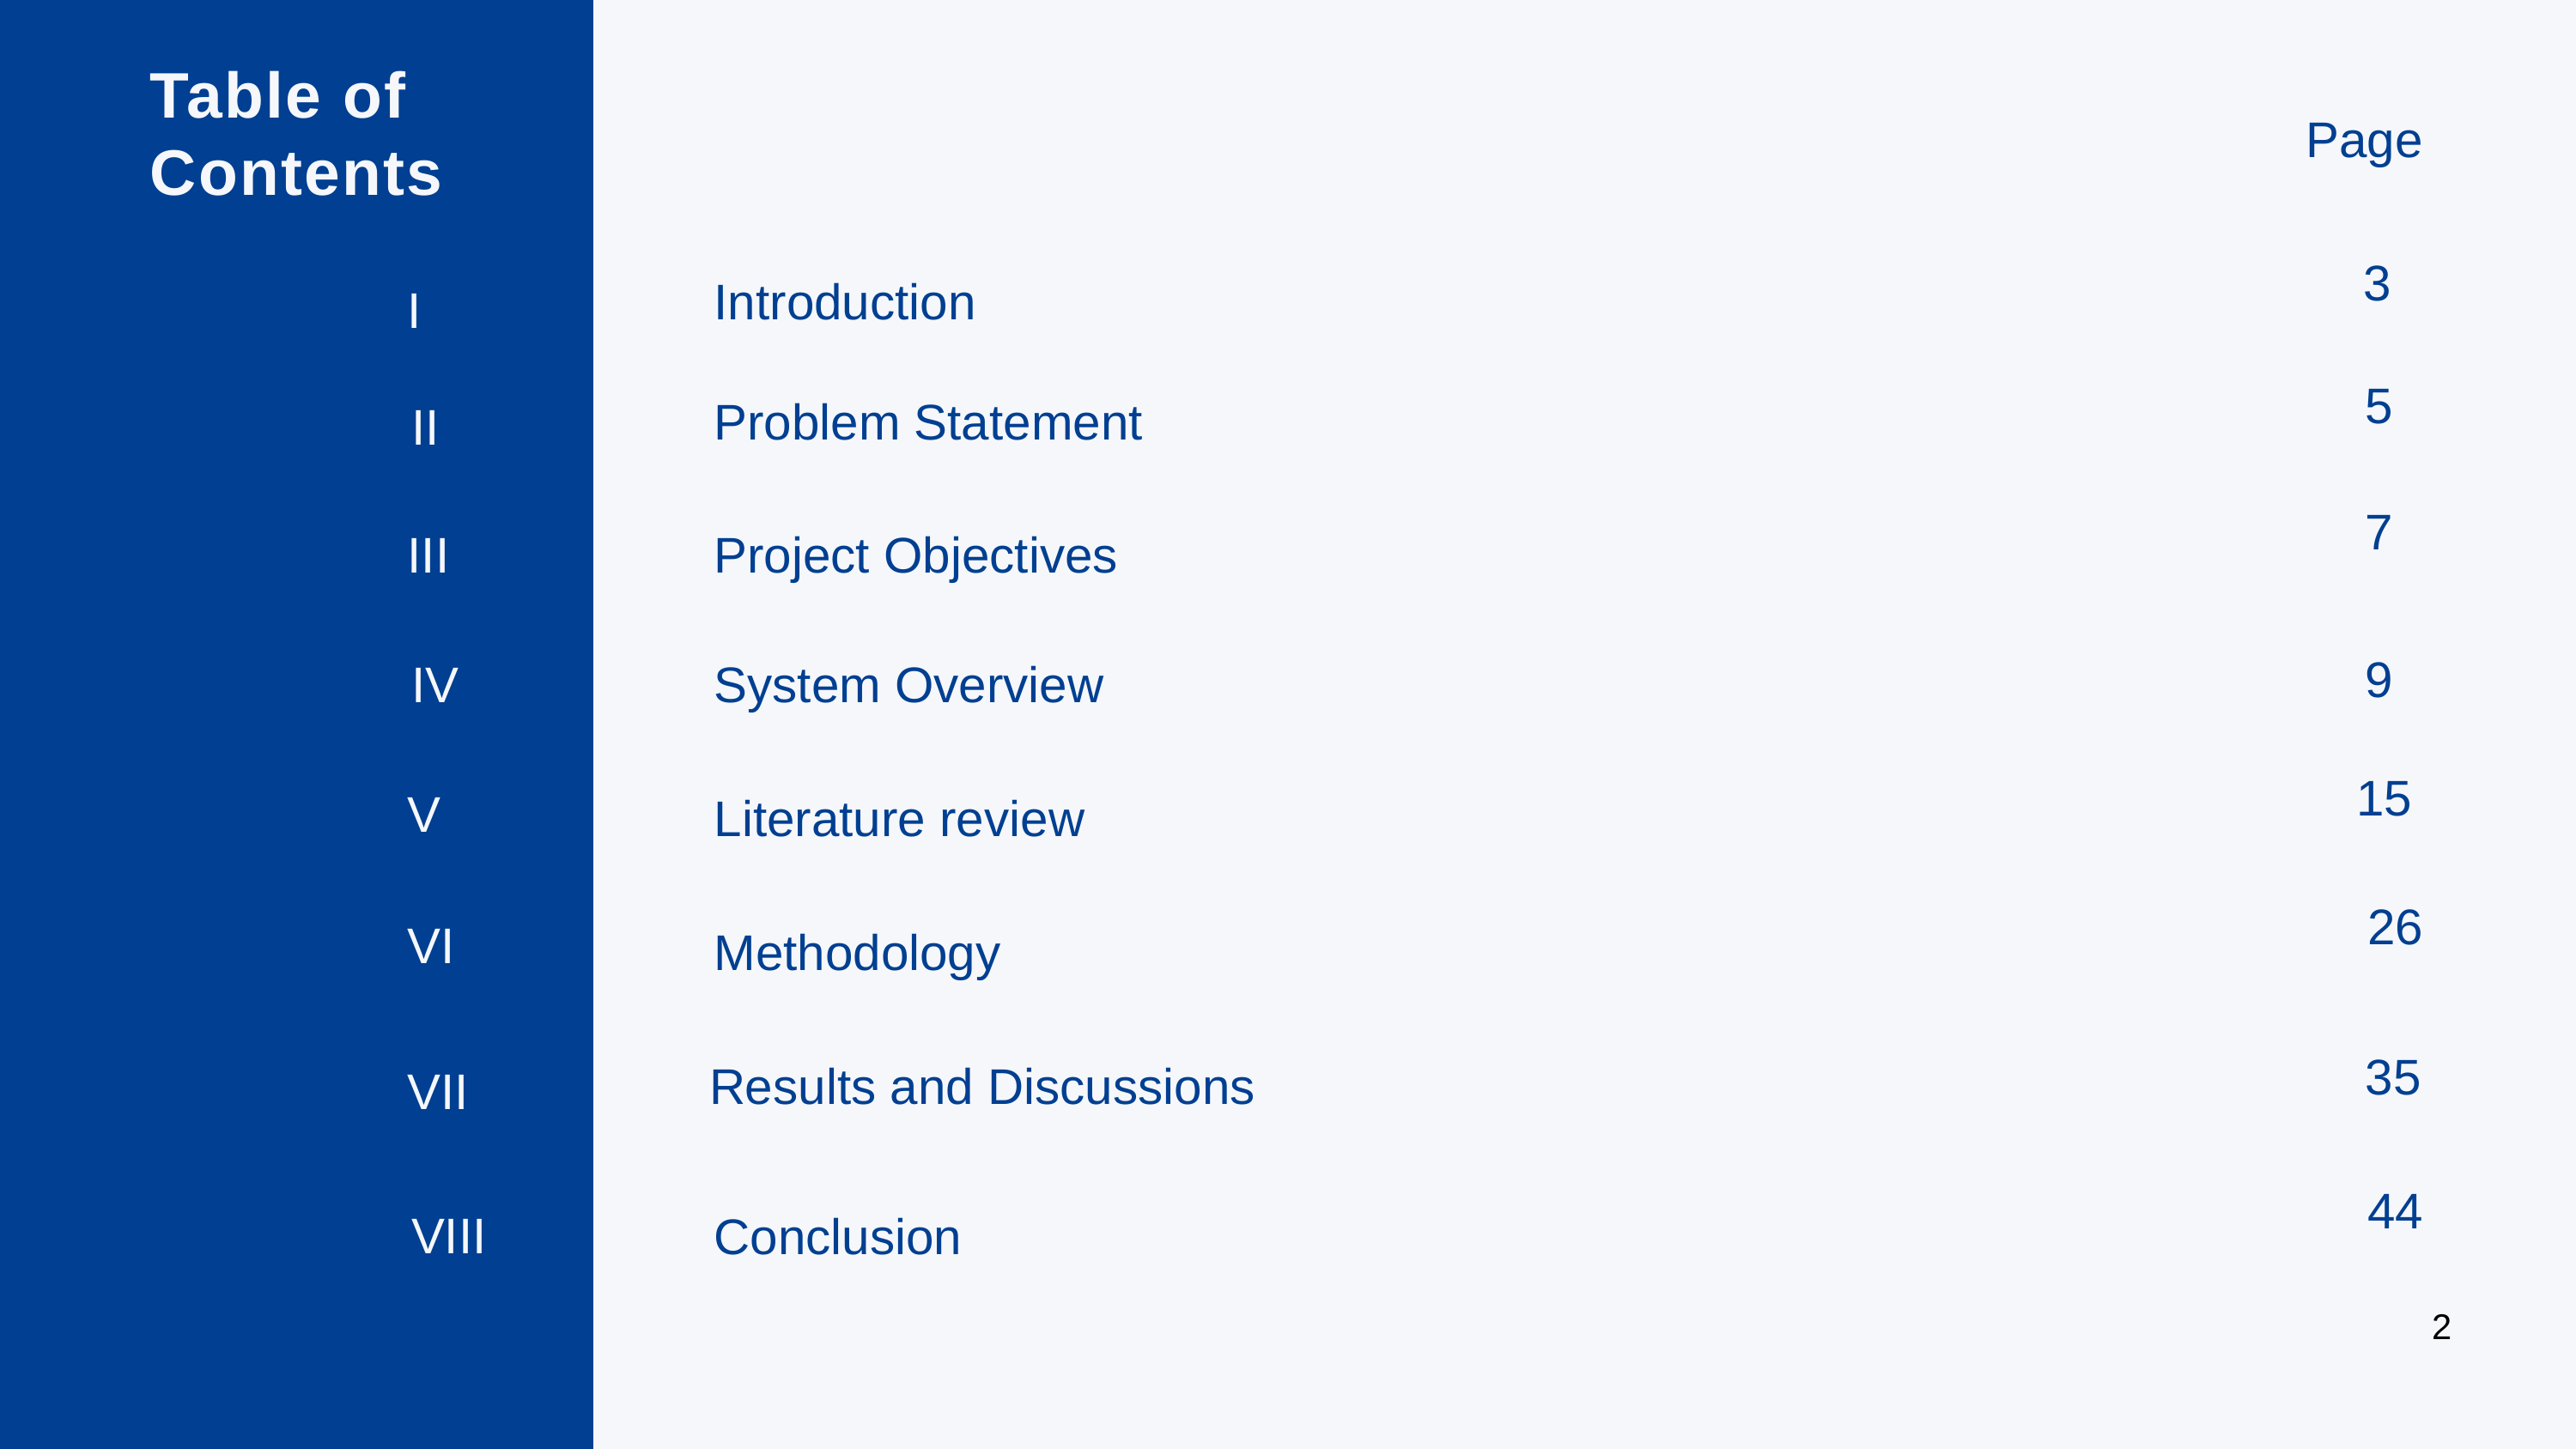

Table of Contents
Page
3
Introduction
I
5
Problem Statement
II
7
III
Project Objectives
9
System Overview
IV
15
V
Literature review
26
VI
Methodology
35
Results and Discussions
VII
44
VIII
Conclusion
2